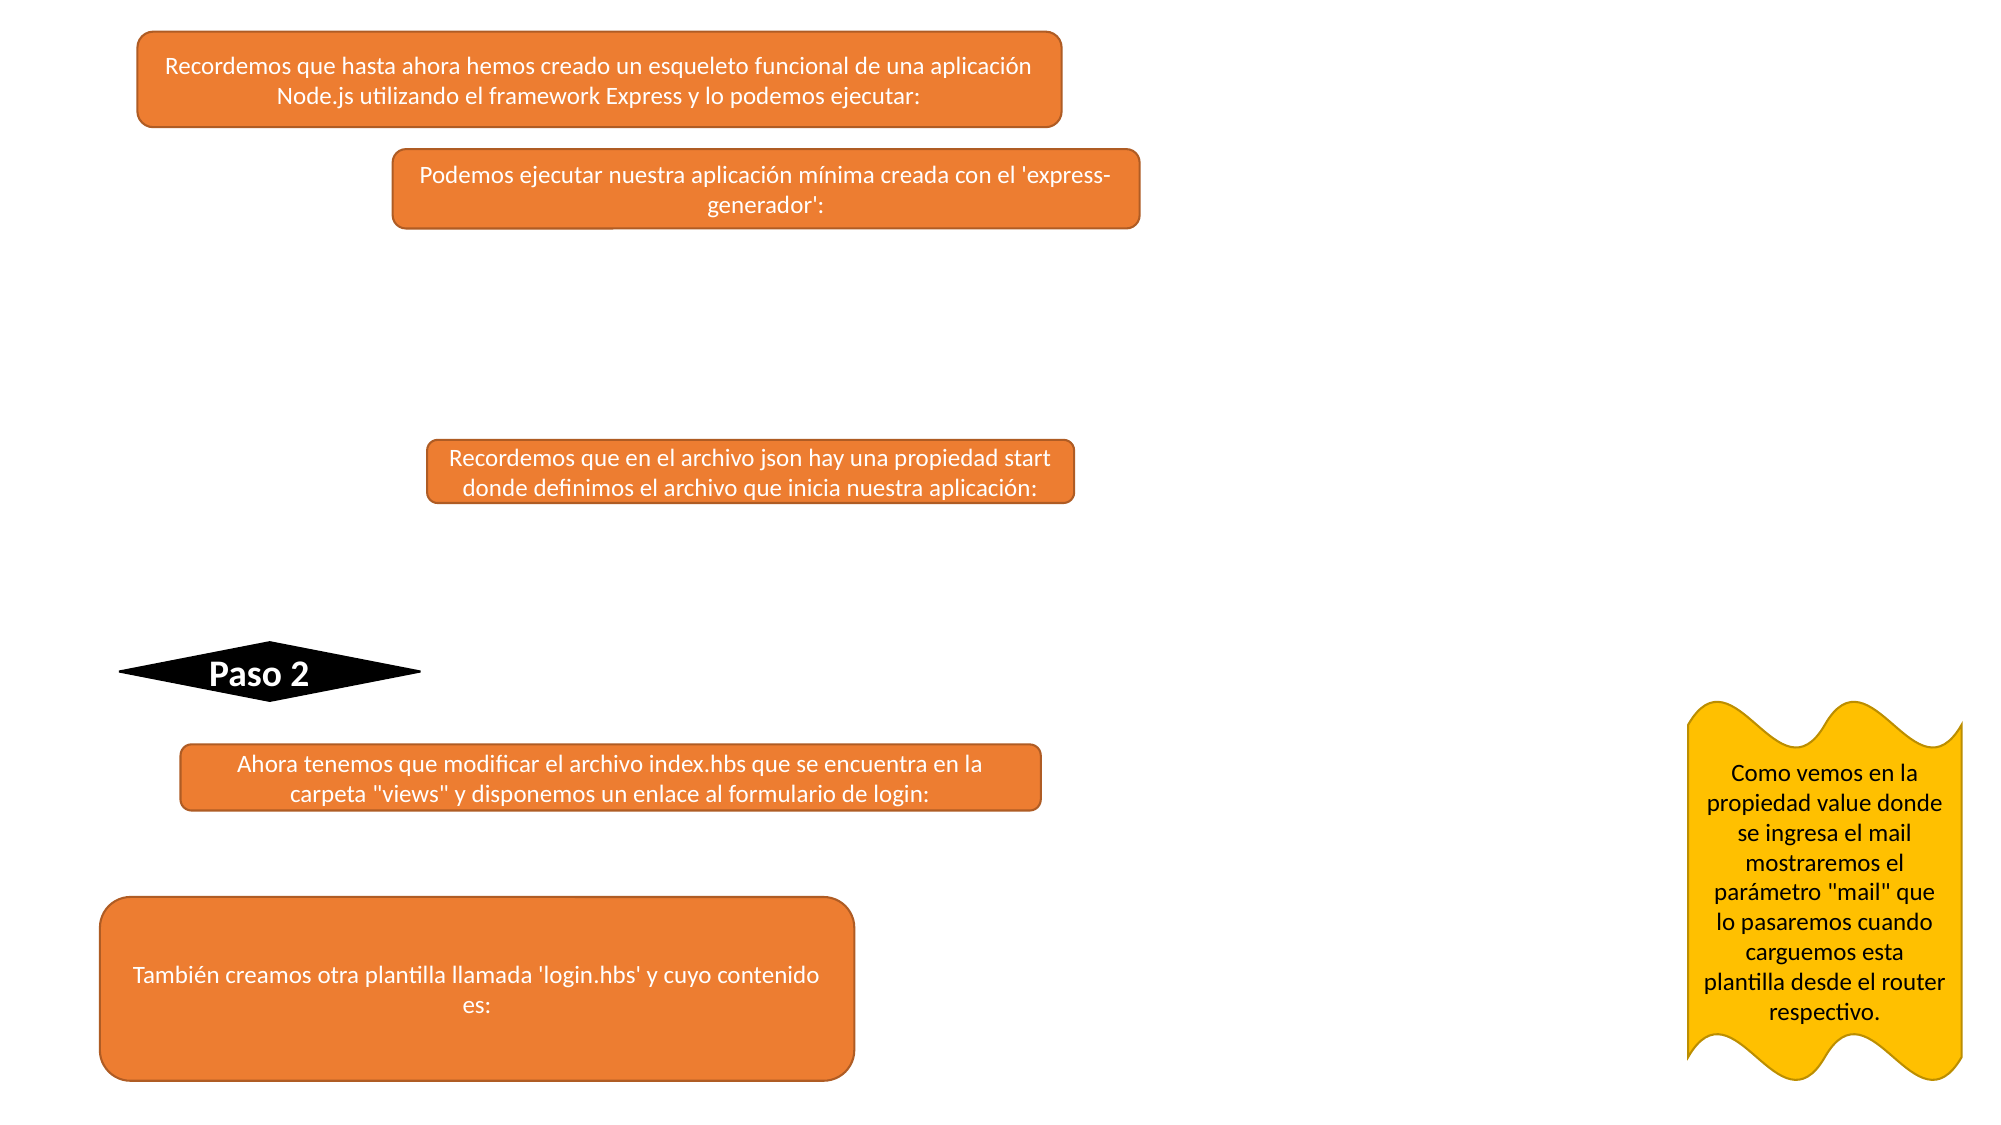

Recordemos que hasta ahora hemos creado un esqueleto funcional de una aplicación Node.js utilizando el framework Express y lo podemos ejecutar:

Podemos ejecutar nuestra aplicación mínima creada con el 'express-generador':

Recordemos que en el archivo json hay una propiedad start donde definimos el archivo que inicia nuestra aplicación:
Paso 2
Como vemos en la propiedad value donde se ingresa el mail mostraremos el parámetro "mail" que lo pasaremos cuando carguemos esta plantilla desde el router respectivo.
Ahora tenemos que modificar el archivo index.hbs que se encuentra en la carpeta "views" y disponemos un enlace al formulario de login:
También creamos otra plantilla llamada 'login.hbs' y cuyo contenido es: